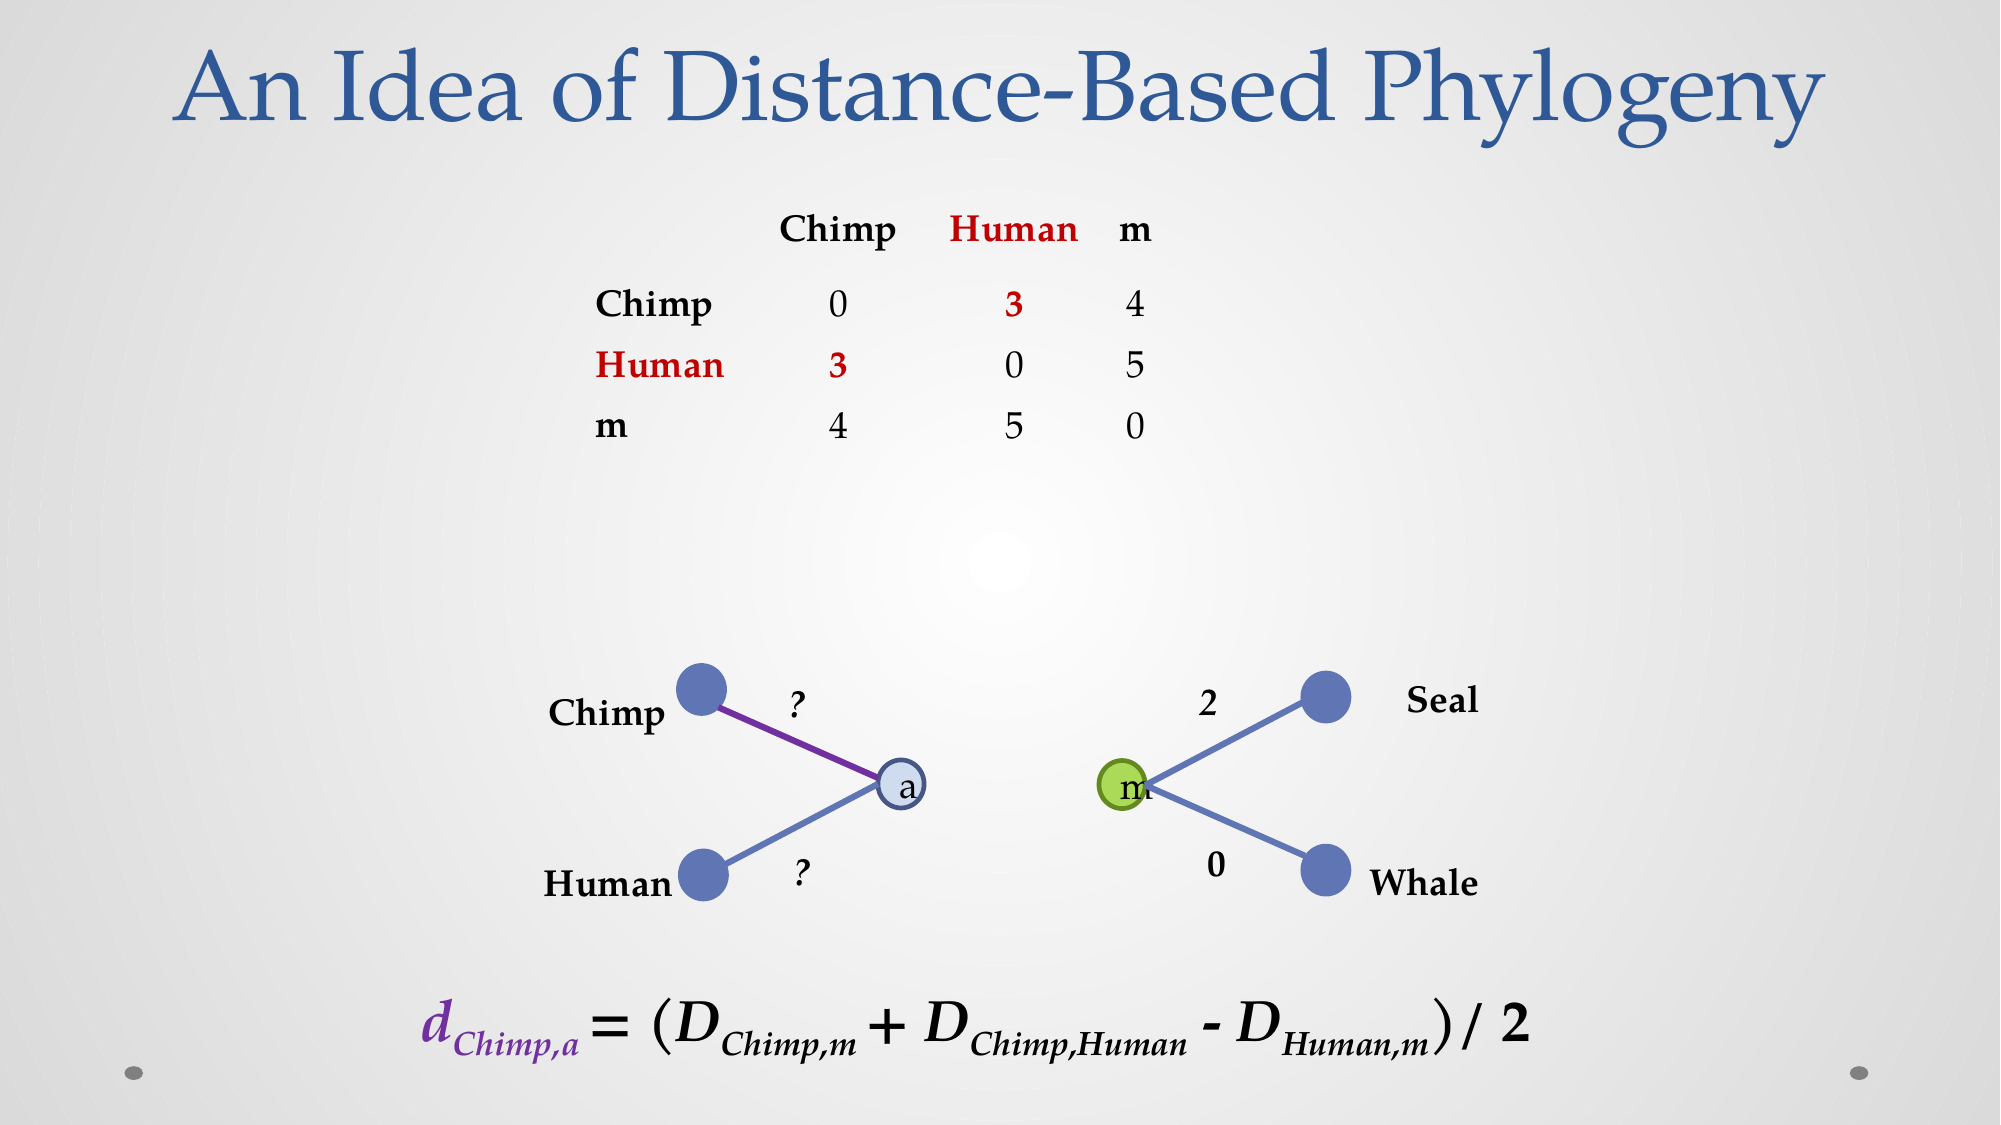

# An Idea of Distance-Based Phylogeny
|  | Chimp | Human | m |
| --- | --- | --- | --- |
| Chimp | 0 | 3 | 4 |
| Human | 3 | 0 | 5 |
| m | 4 | 5 | 0 |

Seal
2

m
0

Whale
?
Chimp
a
?

Human
dChimp,a = (DChimp,m + DChimp,Human - DHuman,m)/ 2